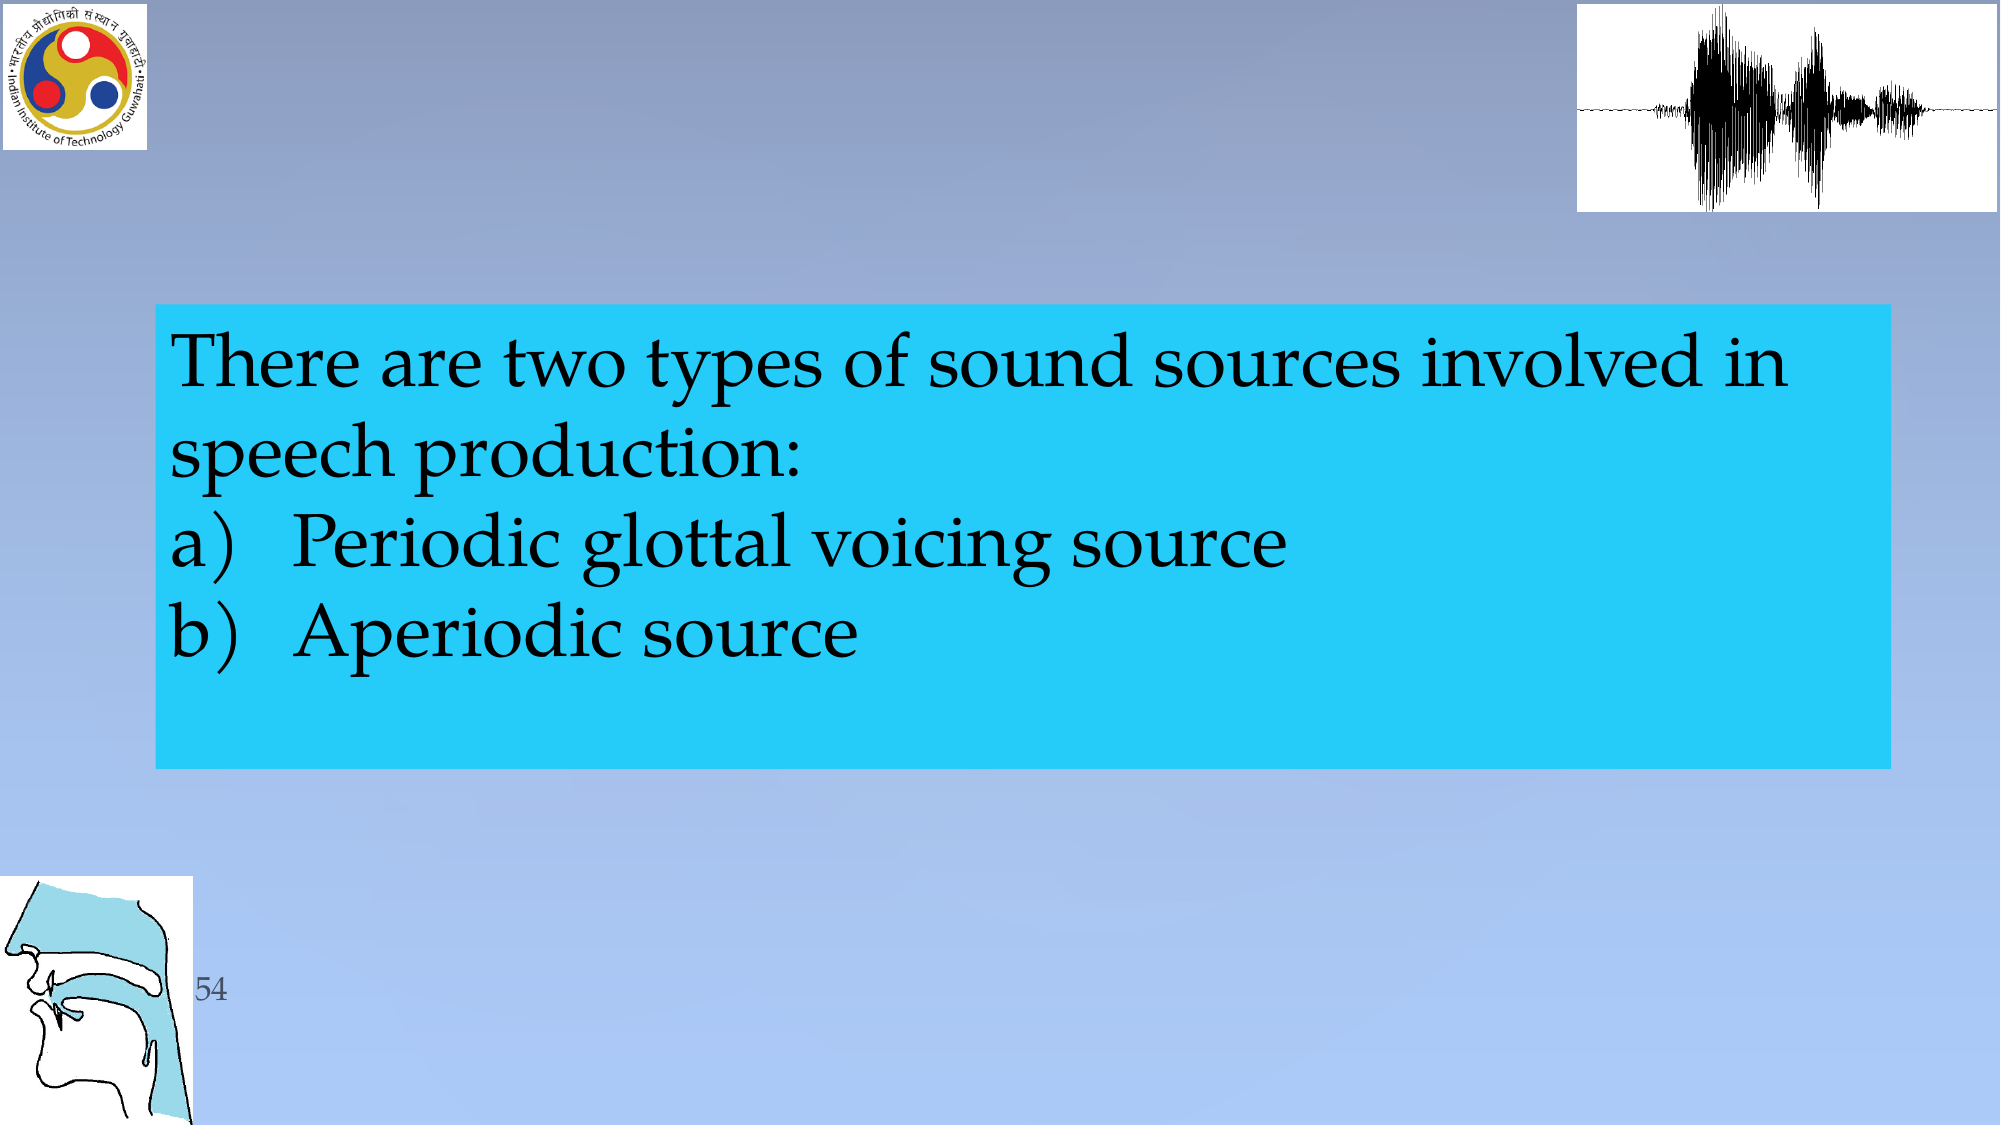

There are two types of sound sources involved in speech production:
Periodic glottal voicing source
Aperiodic source

54